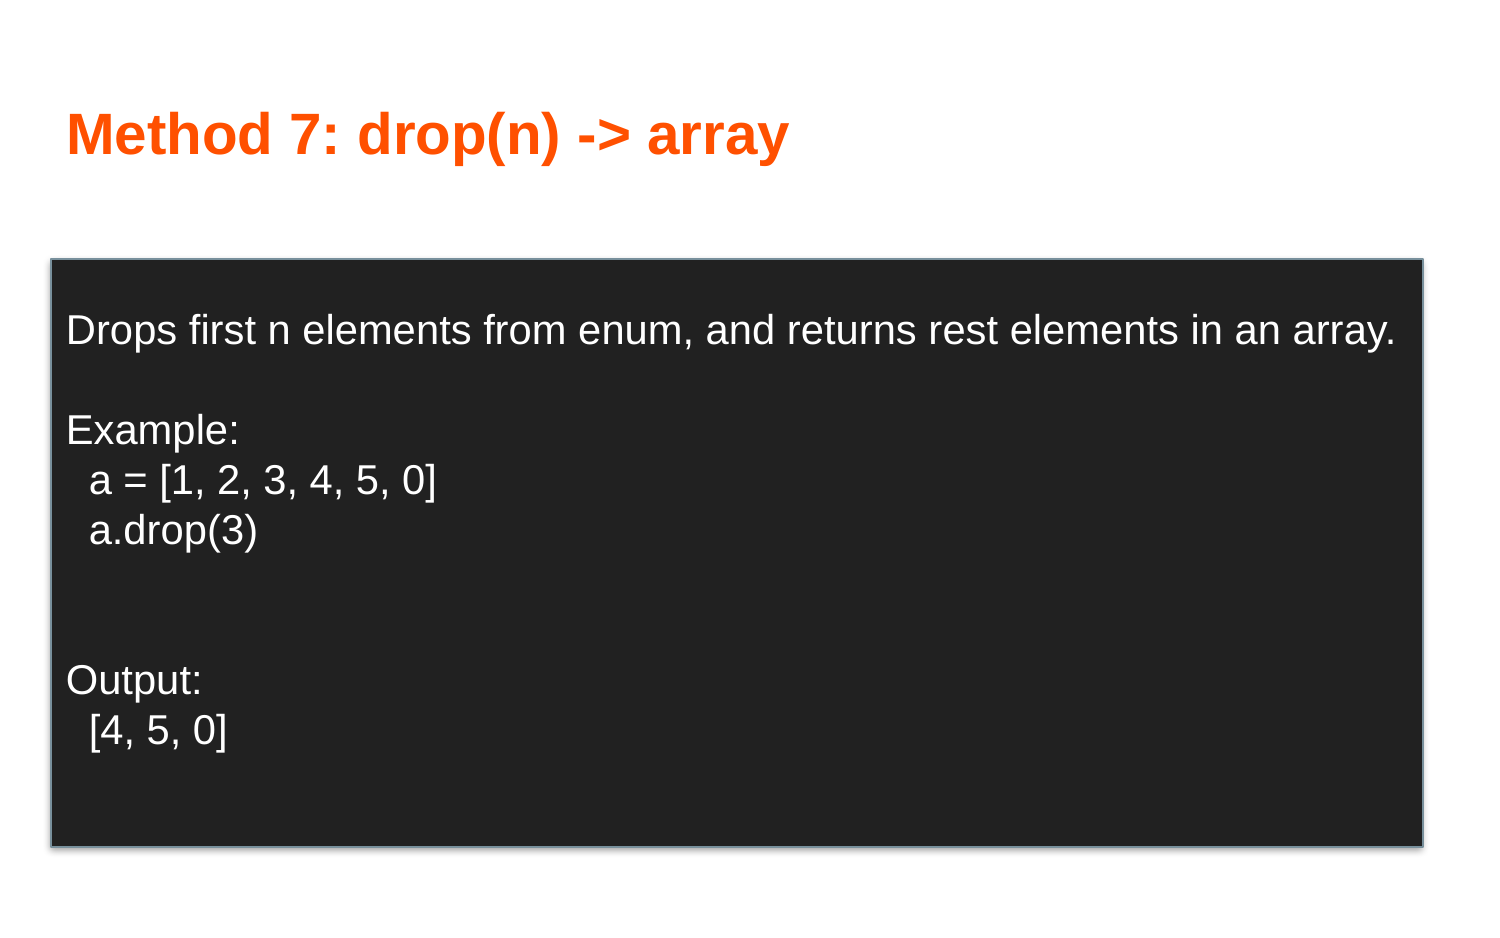

# Method 7: drop(n) -> array

Drops first n elements from enum, and returns rest elements in an array.

Example:
  a = [1, 2, 3, 4, 5, 0]
  a.drop(3)

Output:
  [4, 5, 0]